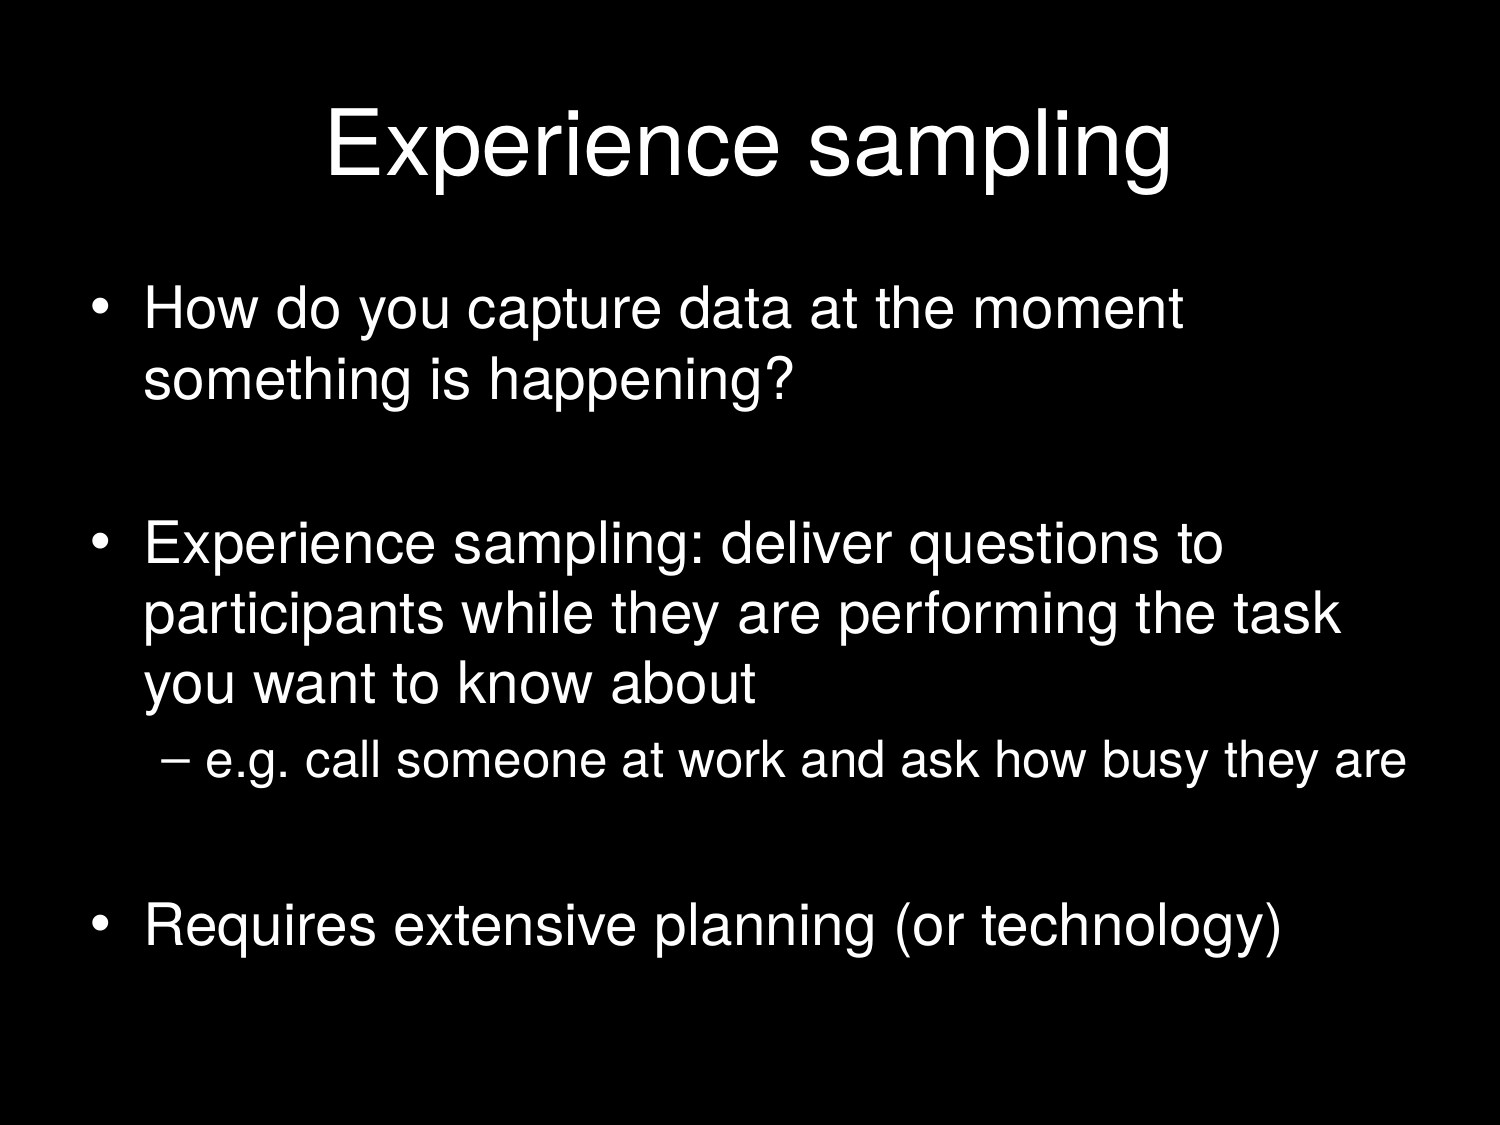

# Experience sampling
How do you capture data at the moment something is happening?

Experience sampling: deliver questions to participants while they are performing the task you want to know about
e.g. call someone at work and ask how busy they are

Requires extensive planning (or technology)